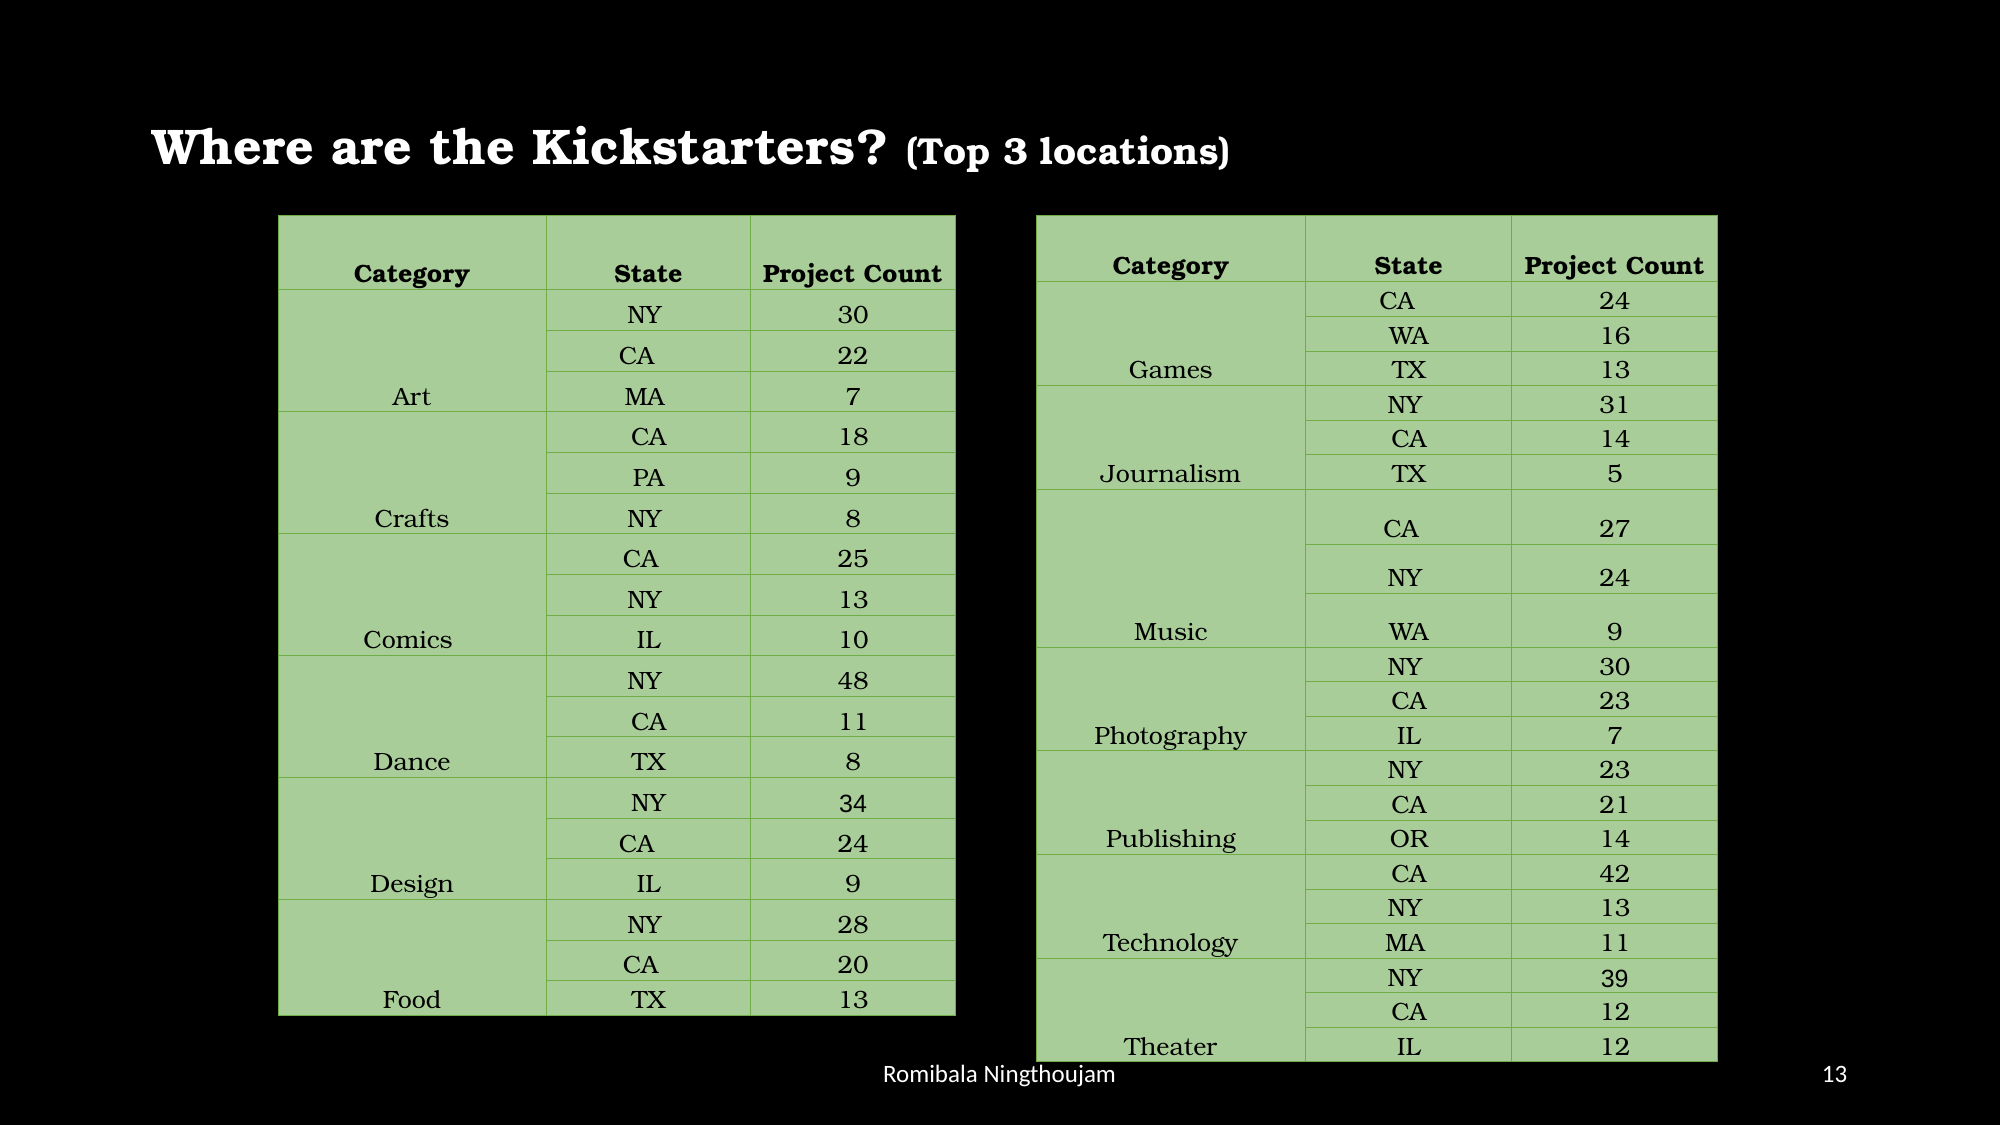

# Where are the Kickstarters? (Top 3 locations)
| Category | State | Project Count |
| --- | --- | --- |
| Art | NY | 30 |
|  | CA | 22 |
|  | MA | 7 |
| Crafts | CA | 18 |
|  | PA | 9 |
|  | NY | 8 |
| Comics | CA | 25 |
|  | NY | 13 |
|  | IL | 10 |
| Dance | NY | 48 |
|  | CA | 11 |
|  | TX | 8 |
| Design | NY | 34 |
|  | CA | 24 |
|  | IL | 9 |
| Food | NY | 28 |
|  | CA | 20 |
|  | TX | 13 |
| Category | State | Project Count |
| --- | --- | --- |
| Games | CA | 24 |
|  | WA | 16 |
|  | TX | 13 |
| Journalism | NY | 31 |
|  | CA | 14 |
|  | TX | 5 |
| Music | CA | 27 |
|  | NY | 24 |
|  | WA | 9 |
| Photography | NY | 30 |
|  | CA | 23 |
|  | IL | 7 |
| Publishing | NY | 23 |
|  | CA | 21 |
|  | OR | 14 |
| Technology | CA | 42 |
|  | NY | 13 |
|  | MA | 11 |
| Theater | NY | 39 |
|  | CA | 12 |
|  | IL | 12 |
Romibala Ningthoujam
13